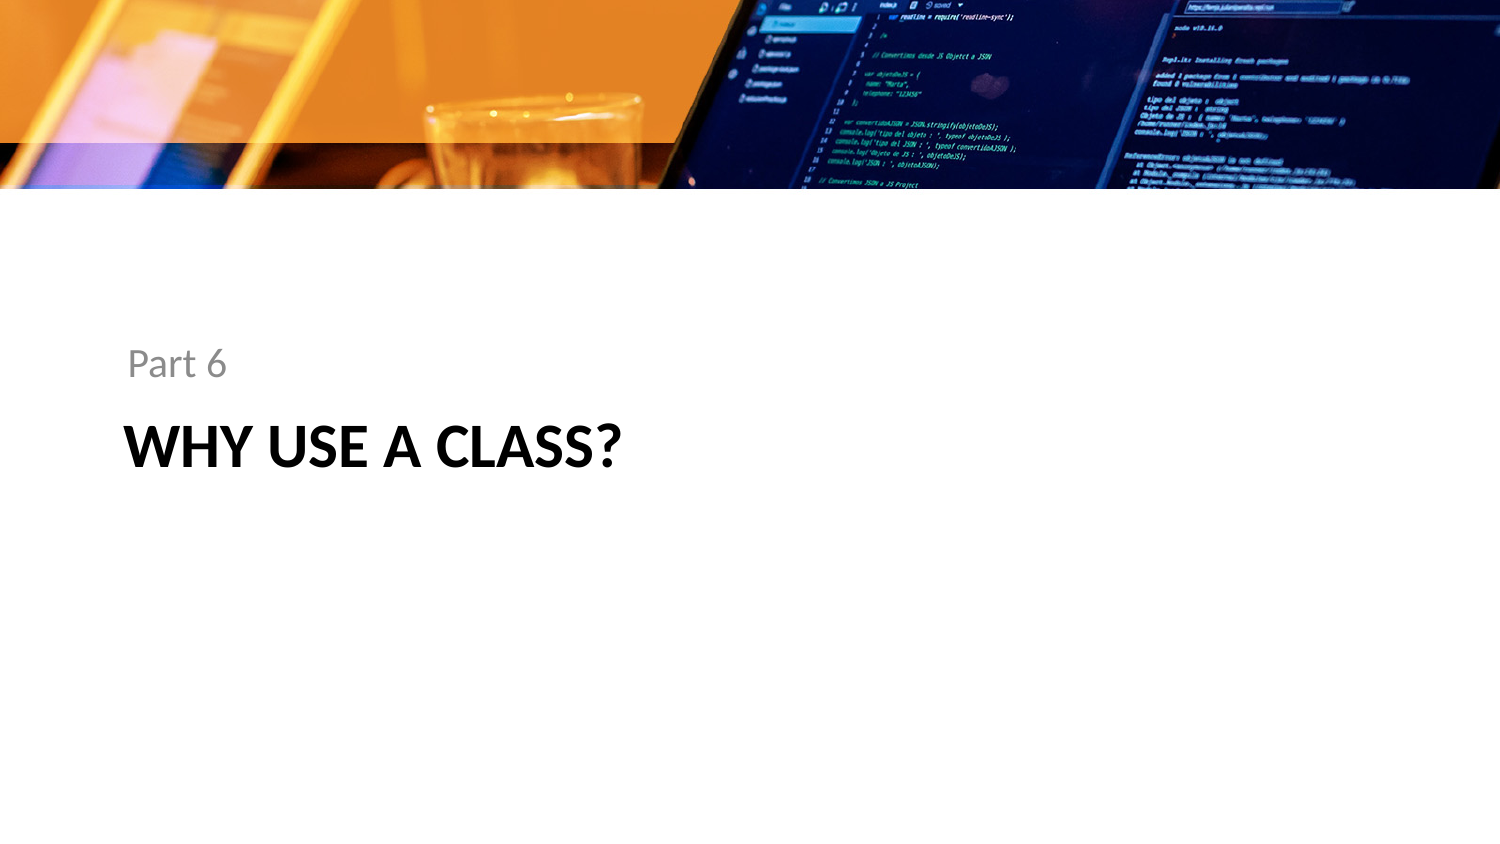

Part 6
# Why use a Class?